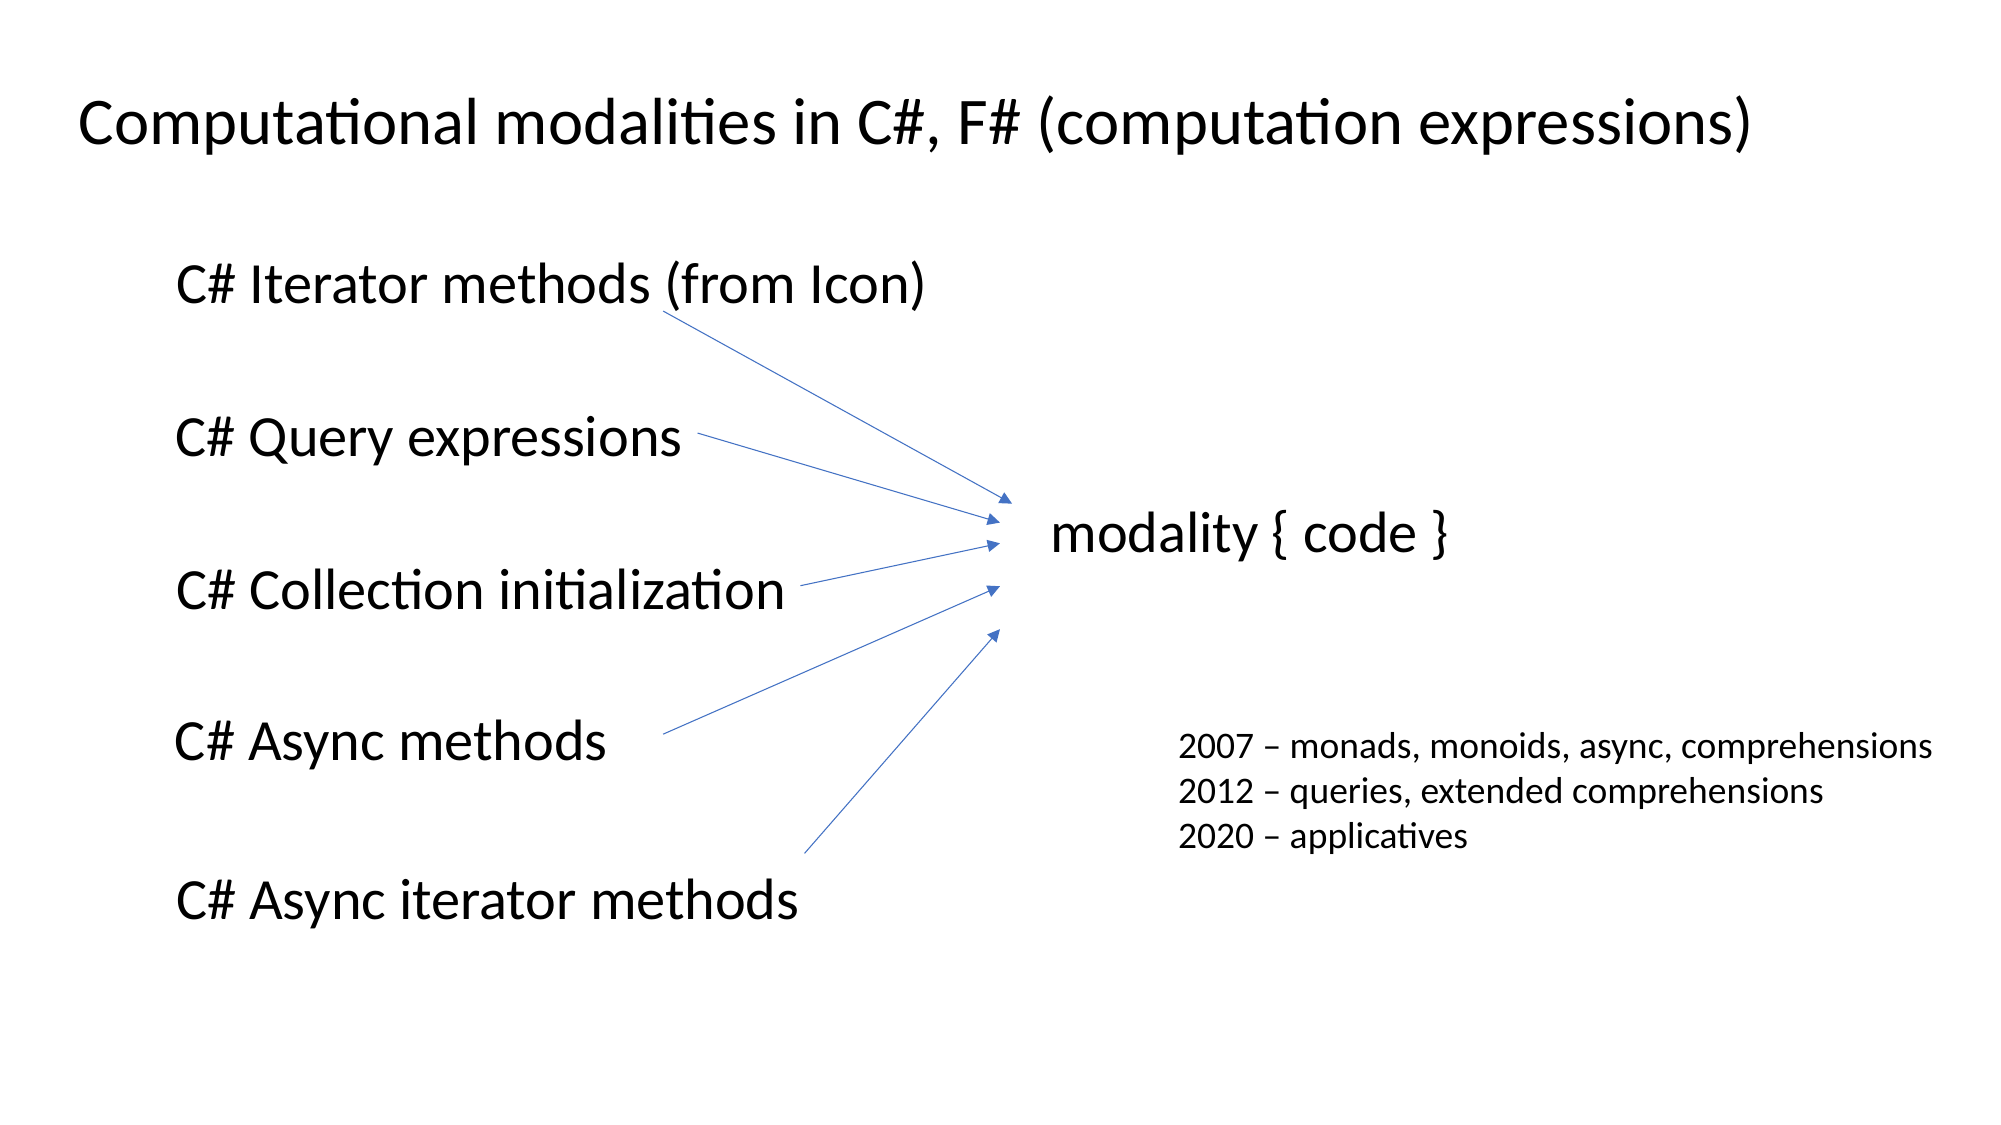

Computational modalities in C#, F# (computation expressions)
C# Iterator methods (from Icon)
C# Query expressions
modality { code }

C# Collection initialization
C# Async methods
2007 – monads, monoids, async, comprehensions
2012 – queries, extended comprehensions
2020 – applicatives
C# Async iterator methods